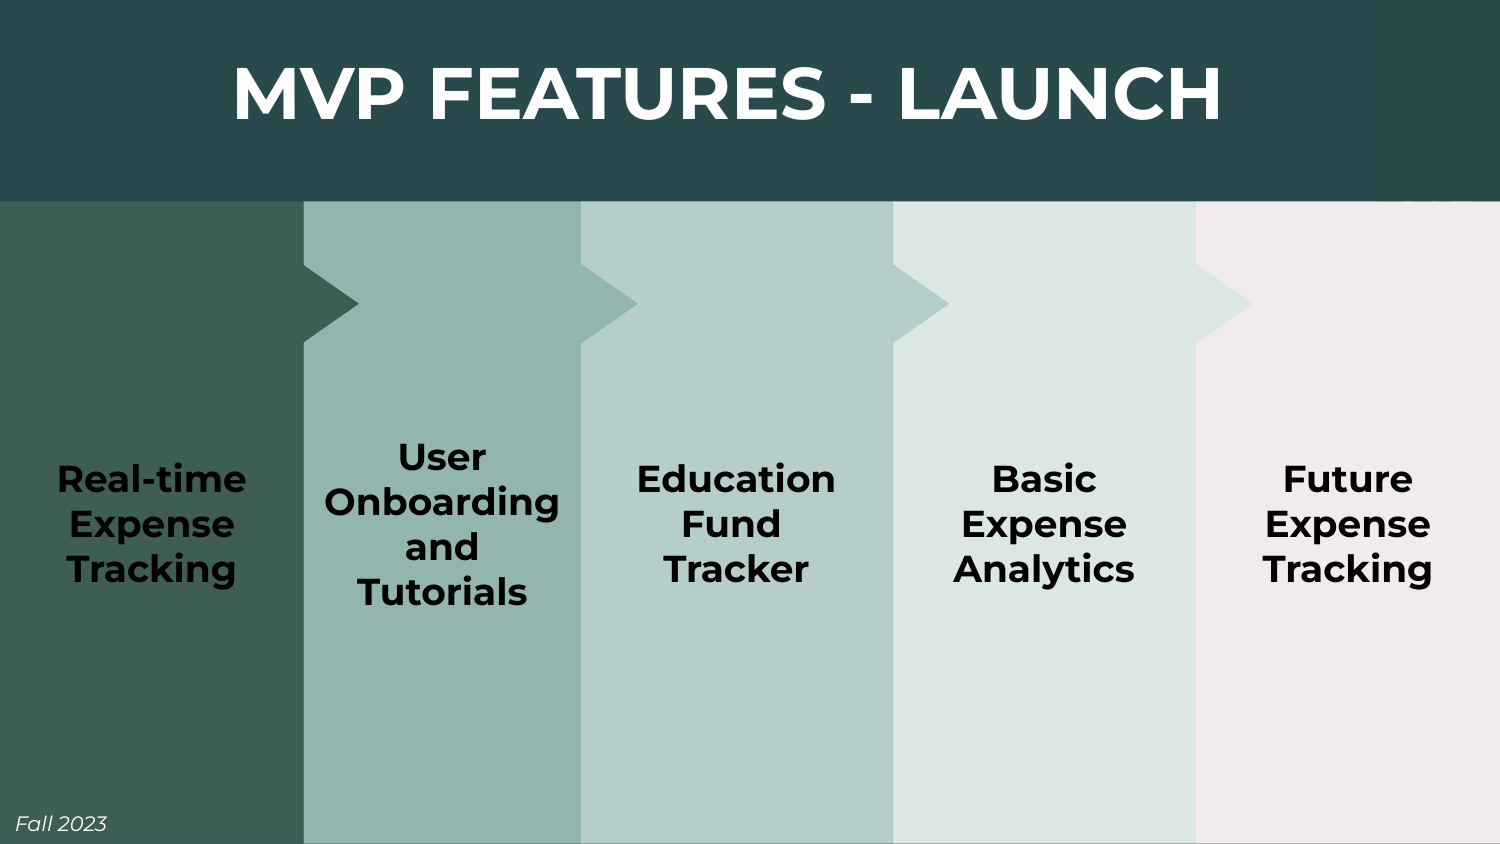

MVP FEATURES - LAUNCH
User Onboarding and Tutorials
Education Fund
Tracker
Basic Expense Analytics
Future Expense Tracking
Real-time Expense Tracking

Fall 2023